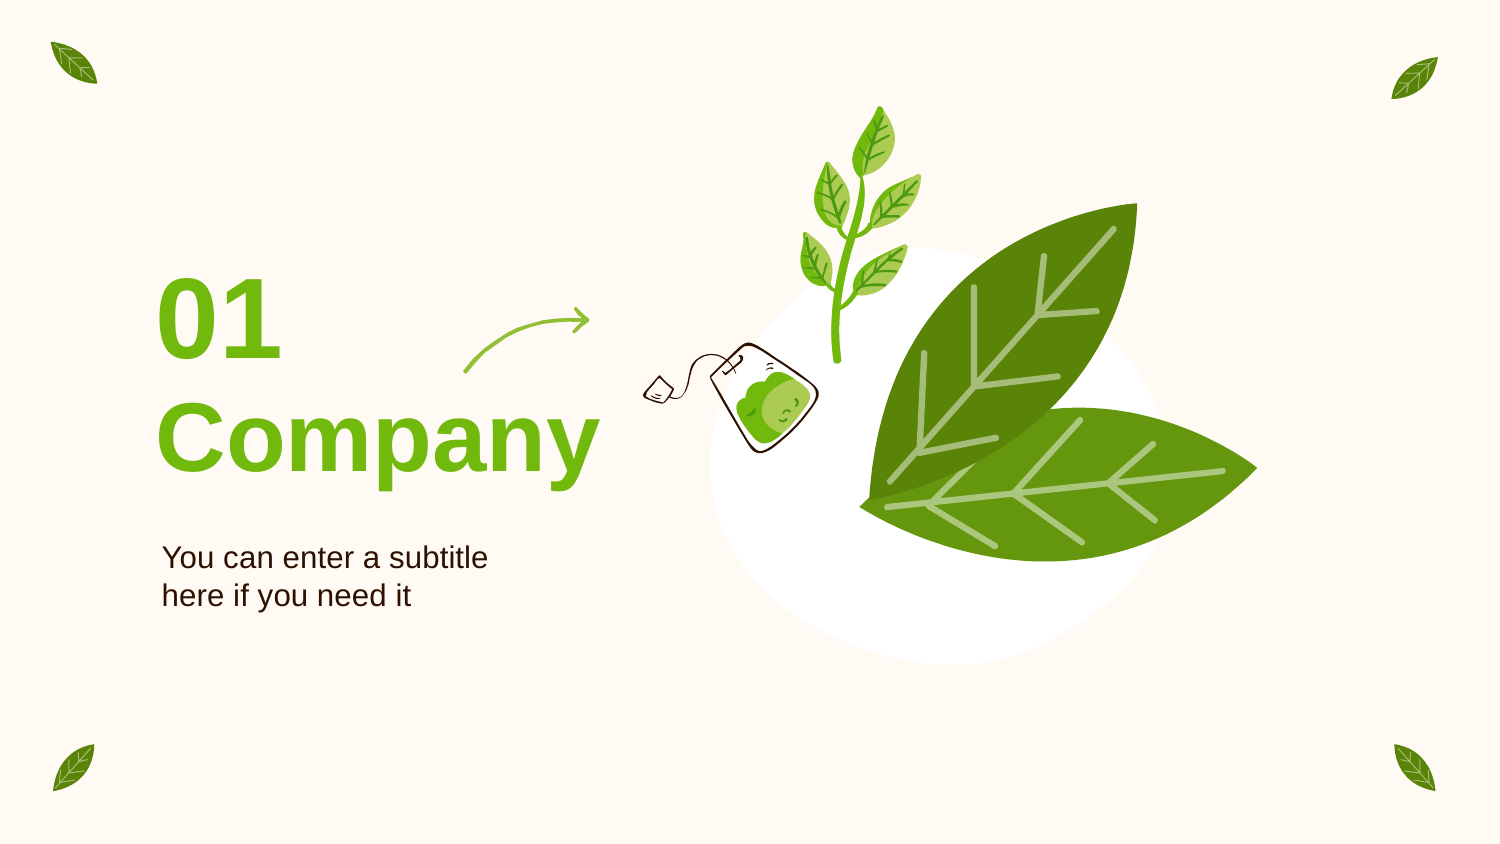

# 01

Company
You can enter a subtitle here if you need it